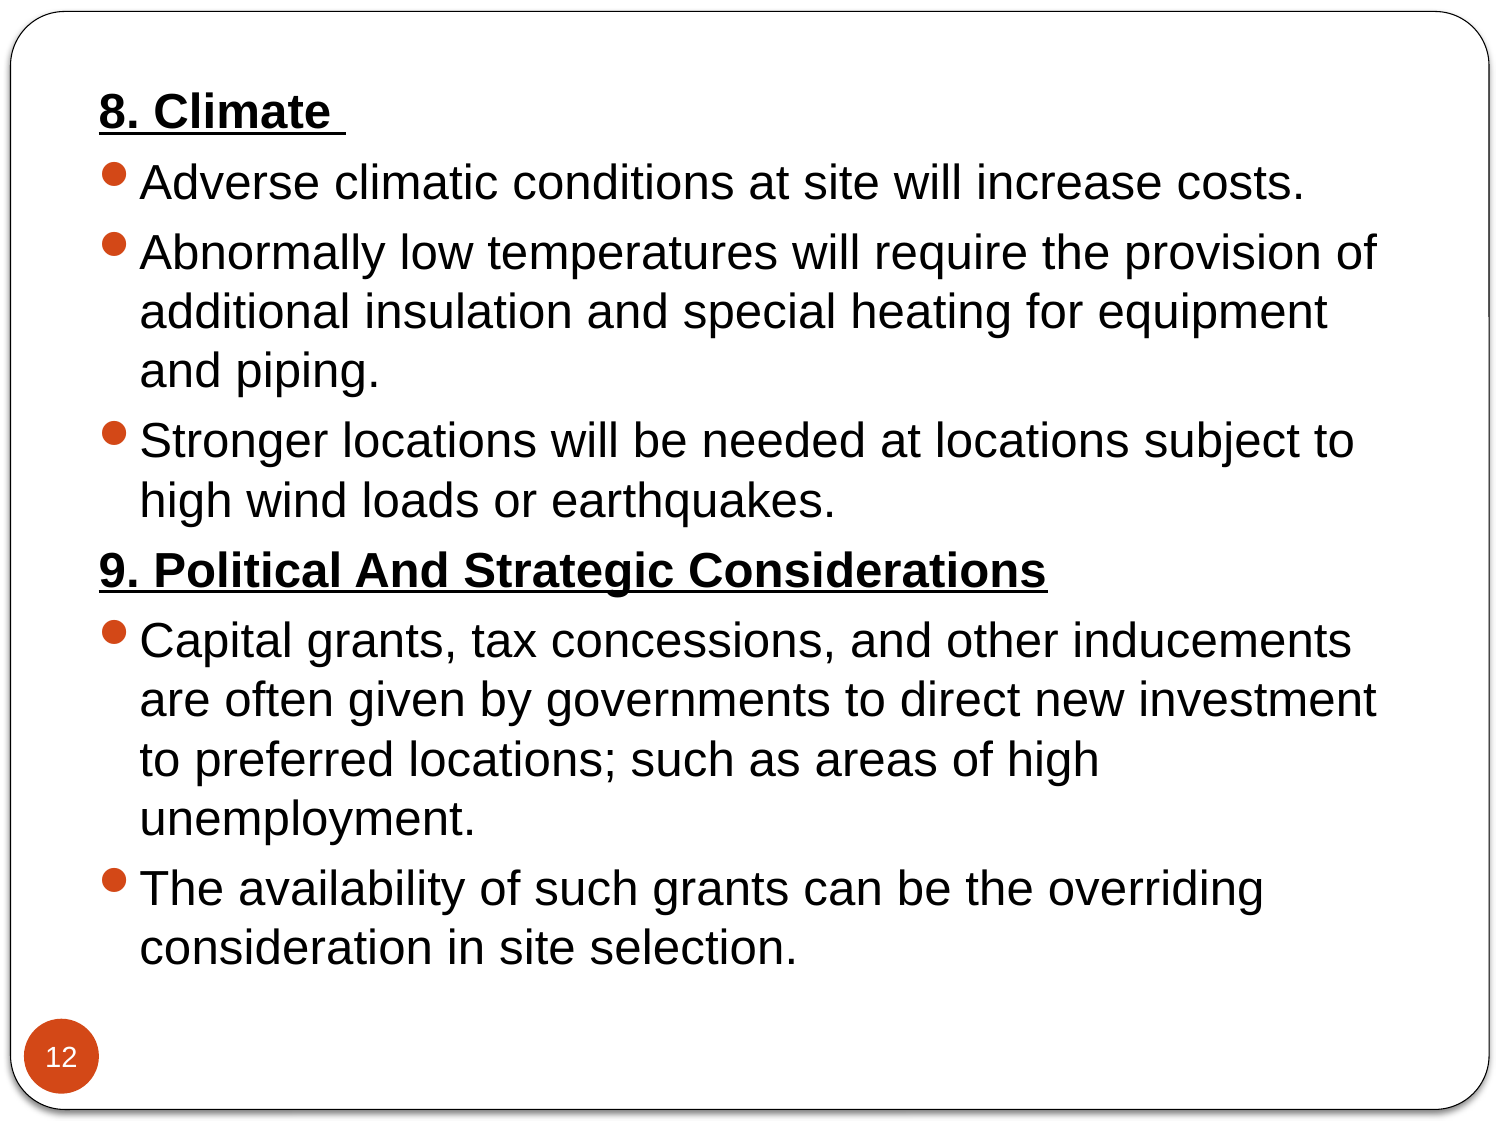

8. Climate
Adverse climatic conditions at site will increase costs.
Abnormally low temperatures will require the provision of additional insulation and special heating for equipment and piping.
Stronger locations will be needed at locations subject to high wind loads or earthquakes.
9. Political And Strategic Considerations
Capital grants, tax concessions, and other inducements are often given by governments to direct new investment to preferred locations; such as areas of high unemployment.
The availability of such grants can be the overriding consideration in site selection.

12